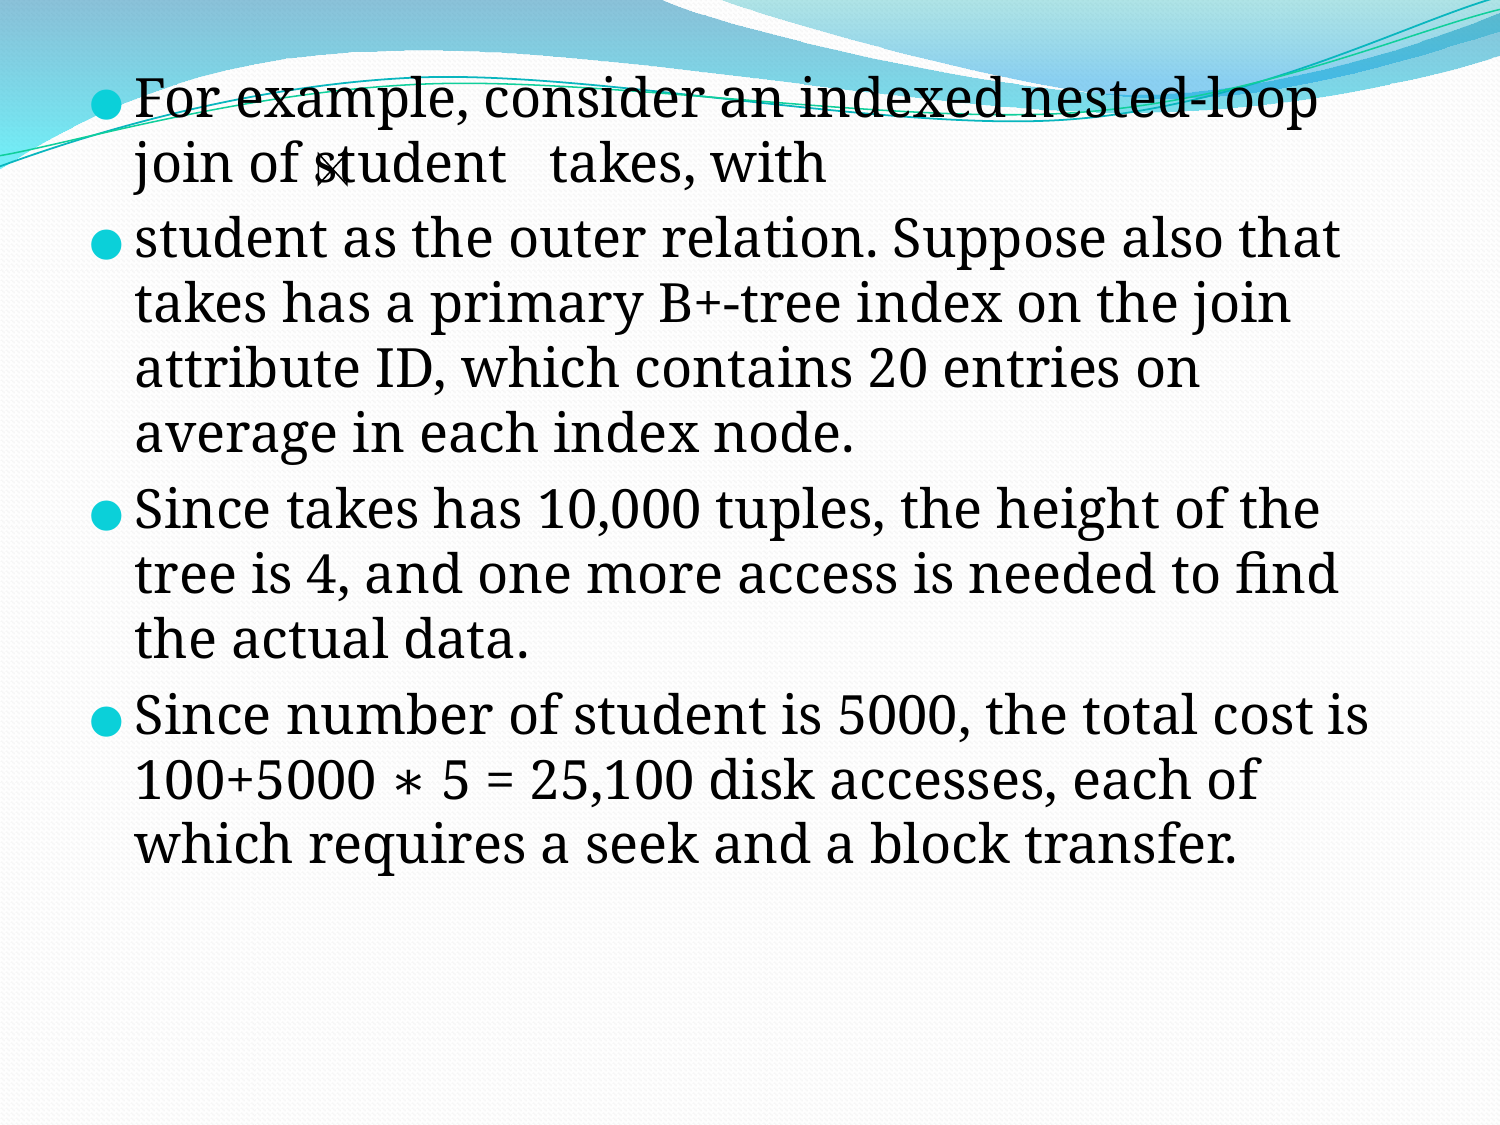

For example, consider an indexed nested-loop join of student   takes, with
student as the outer relation. Suppose also that takes has a primary B+-tree index on the join attribute ID, which contains 20 entries on average in each index node.
Since takes has 10,000 tuples, the height of the tree is 4, and one more access is needed to find the actual data.
Since number of student is 5000, the total cost is 100+5000 ∗ 5 = 25,100 disk accesses, each of which requires a seek and a block transfer.

#